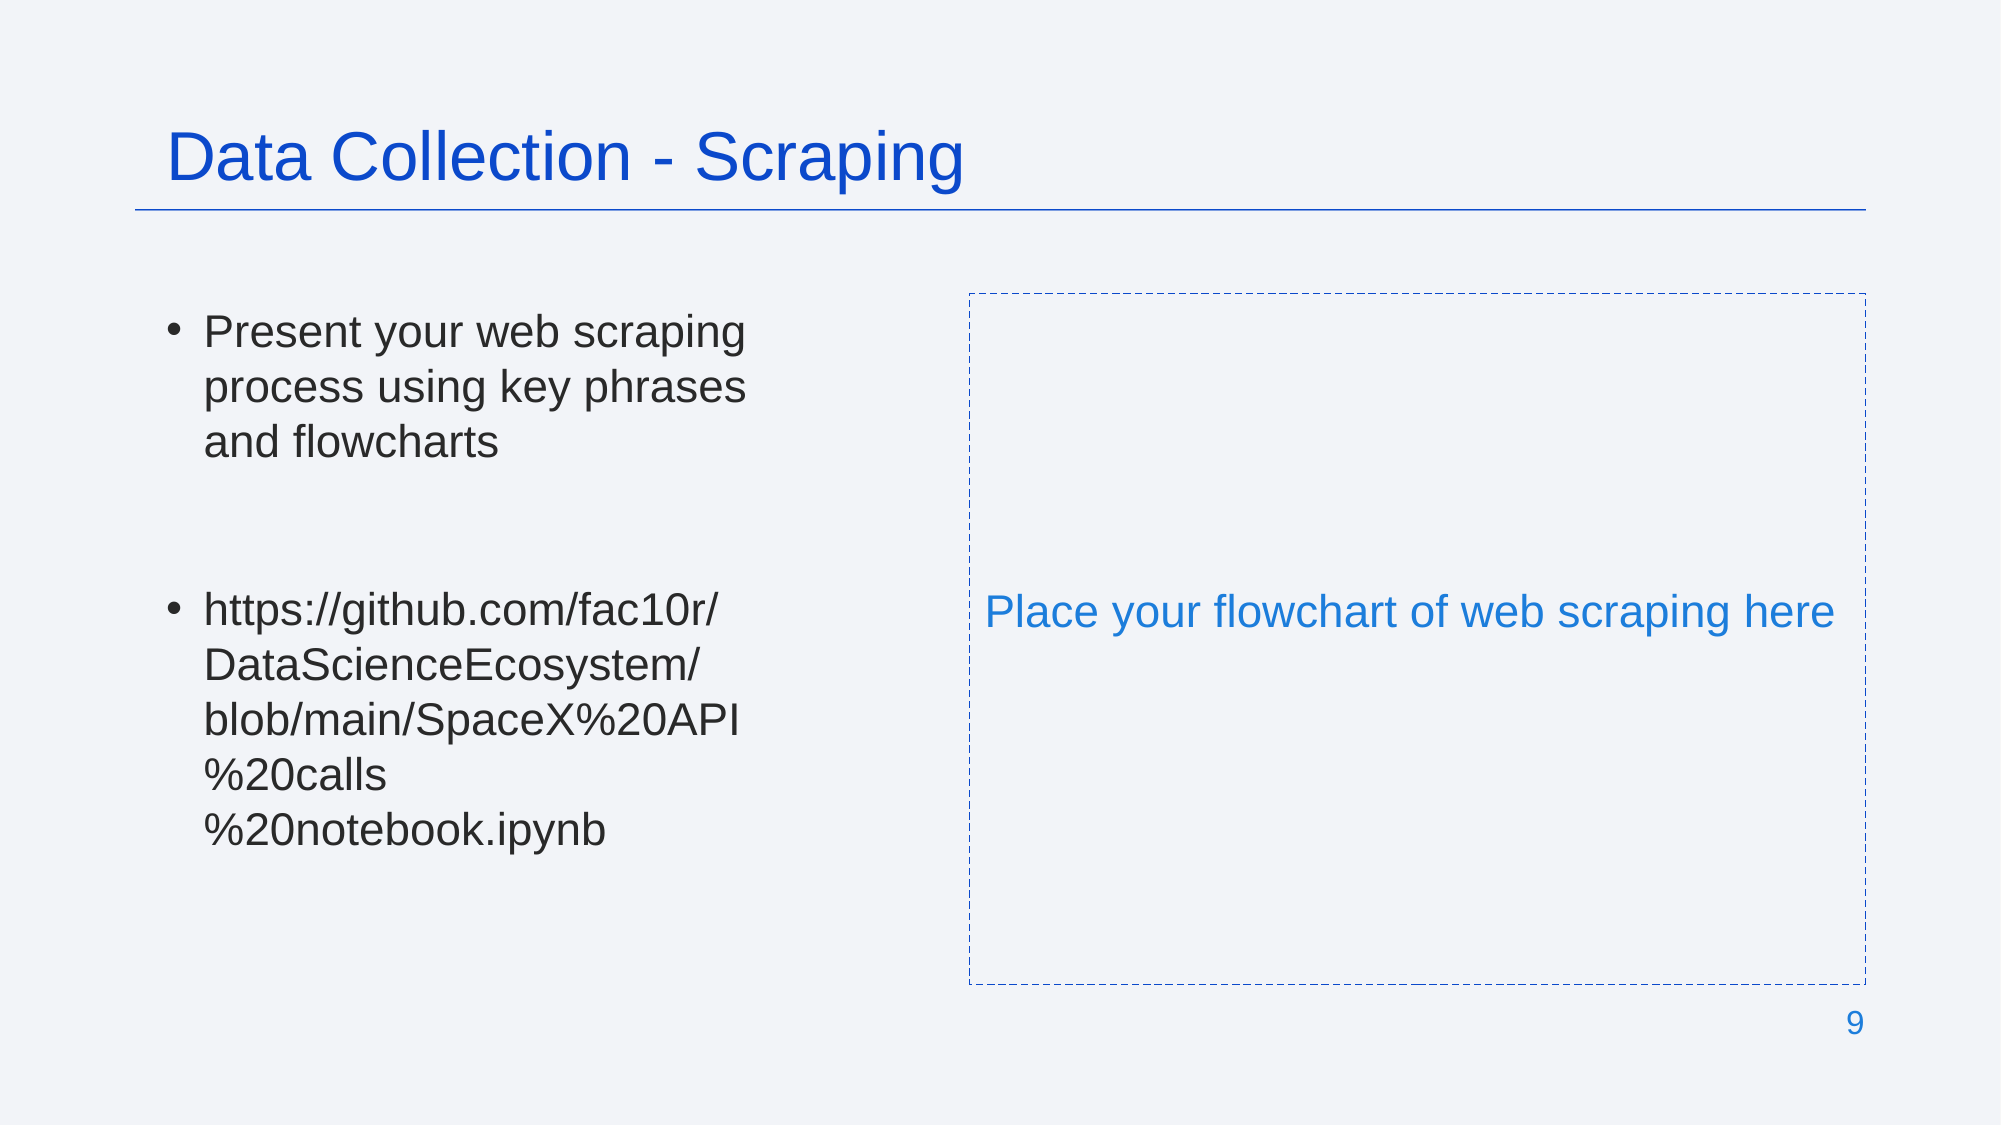

Data Collection - Scraping
Present your web scraping process using key phrases and flowcharts

https://github.com/fac10r/DataScienceEcosystem/blob/main/SpaceX%20API%20calls%20notebook.ipynb

Place your flowchart of web scraping here
9